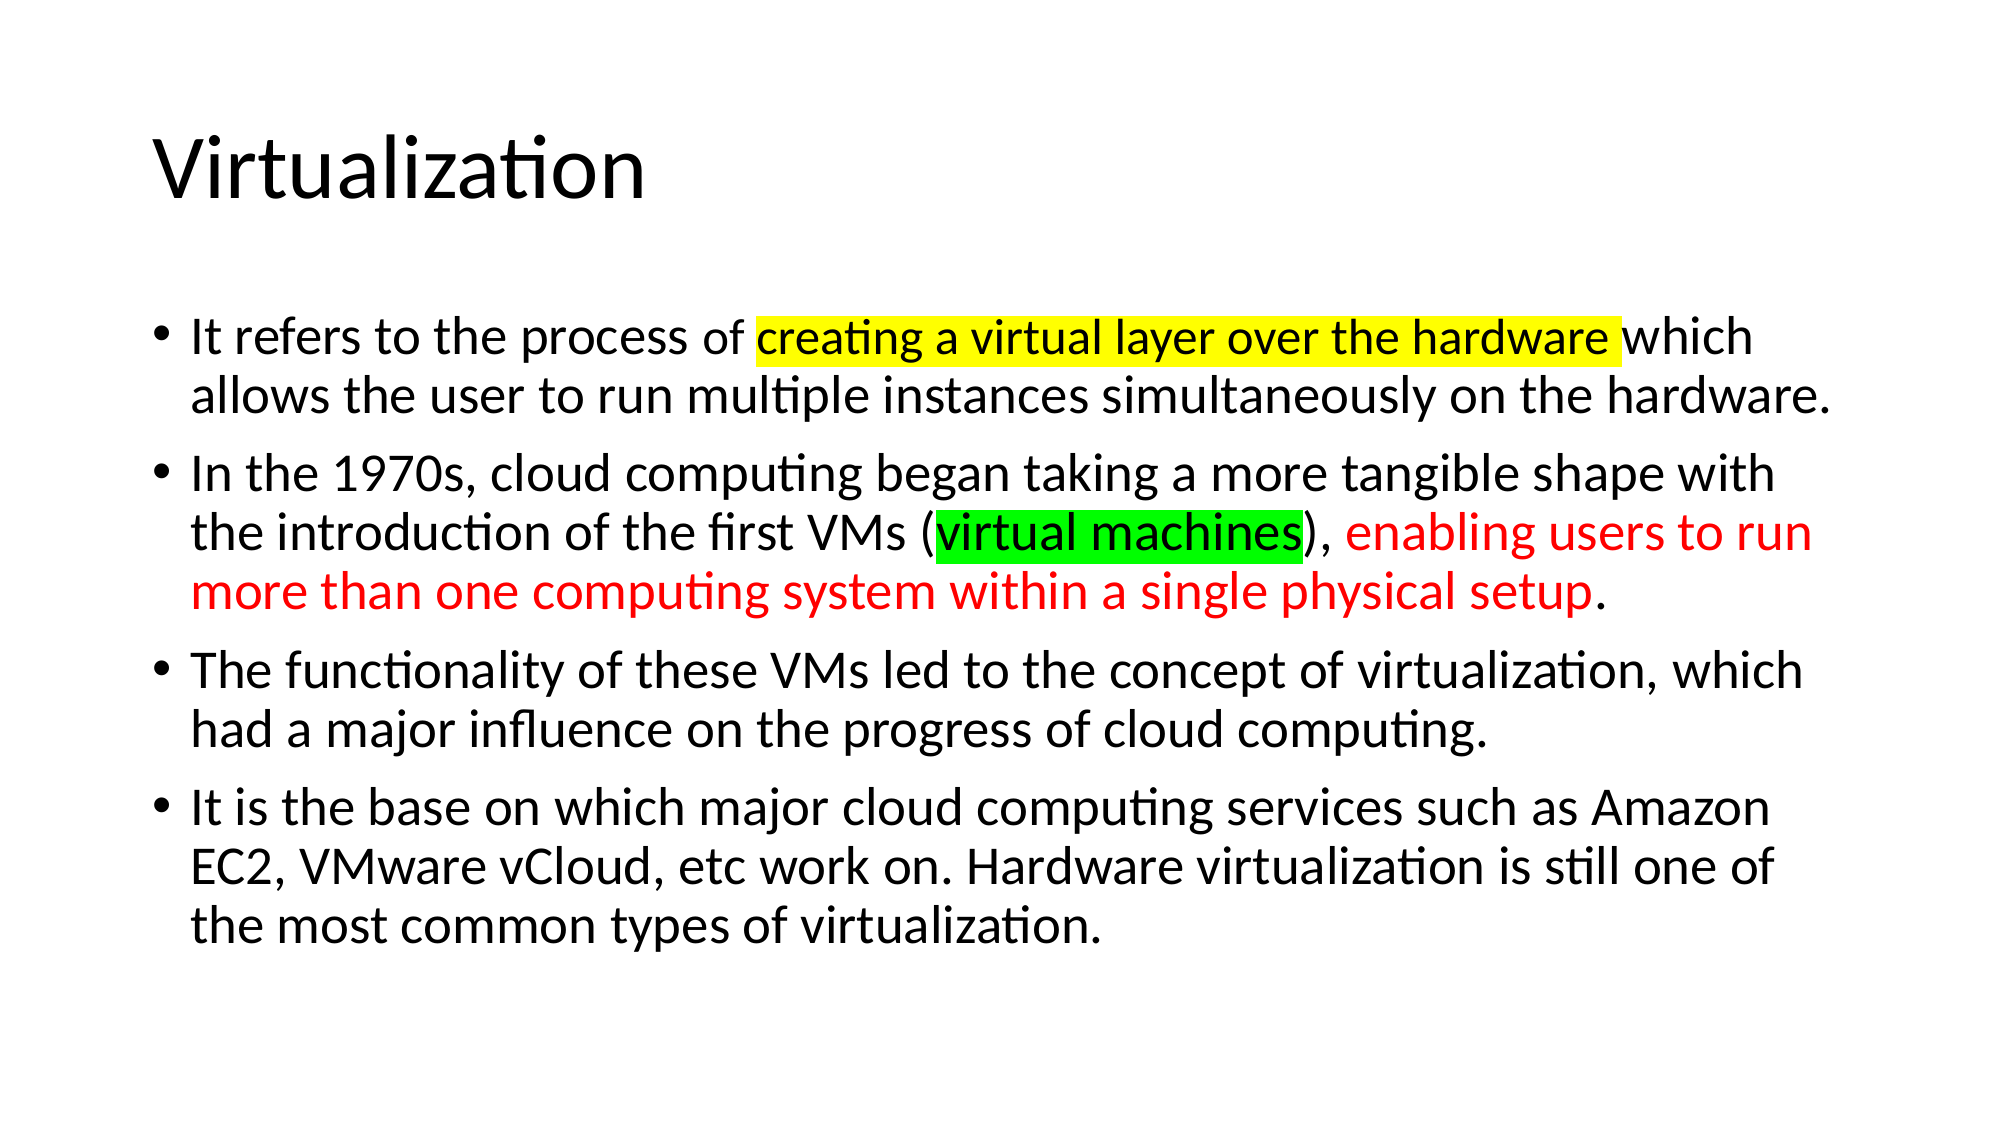

# Virtualization
It refers to the process of creating a virtual layer over the hardware which allows the user to run multiple instances simultaneously on the hardware.
In the 1970s, cloud computing began taking a more tangible shape with the introduction of the first VMs (virtual machines), enabling users to run more than one computing system within a single physical setup.
The functionality of these VMs led to the concept of virtualization, which had a major influence on the progress of cloud computing.
It is the base on which major cloud computing services such as Amazon EC2, VMware vCloud, etc work on. Hardware virtualization is still one of the most common types of virtualization.